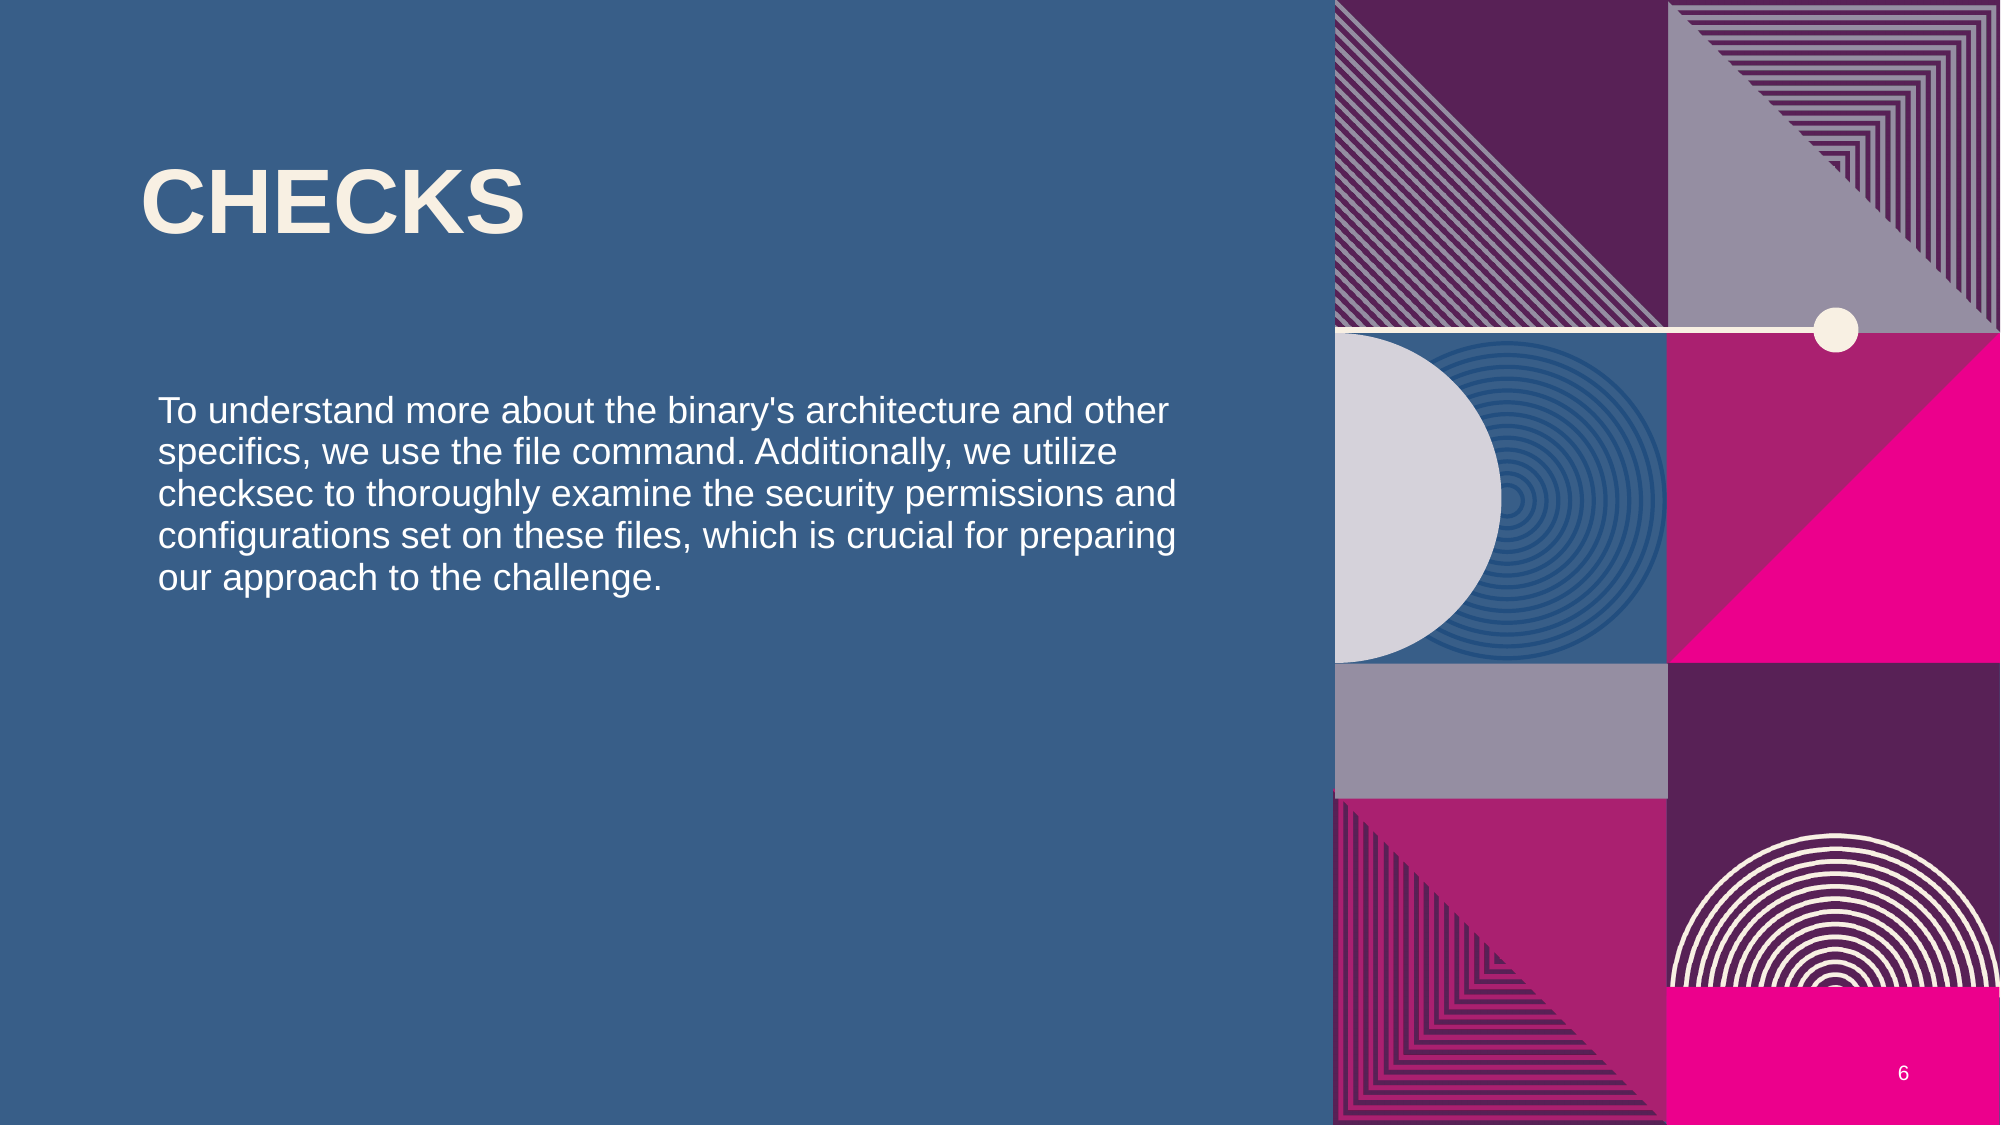

# Checks
To understand more about the binary's architecture and other specifics, we use the file command. Additionally, we utilize checksec to thoroughly examine the security permissions and configurations set on these files, which is crucial for preparing our approach to the challenge.

6